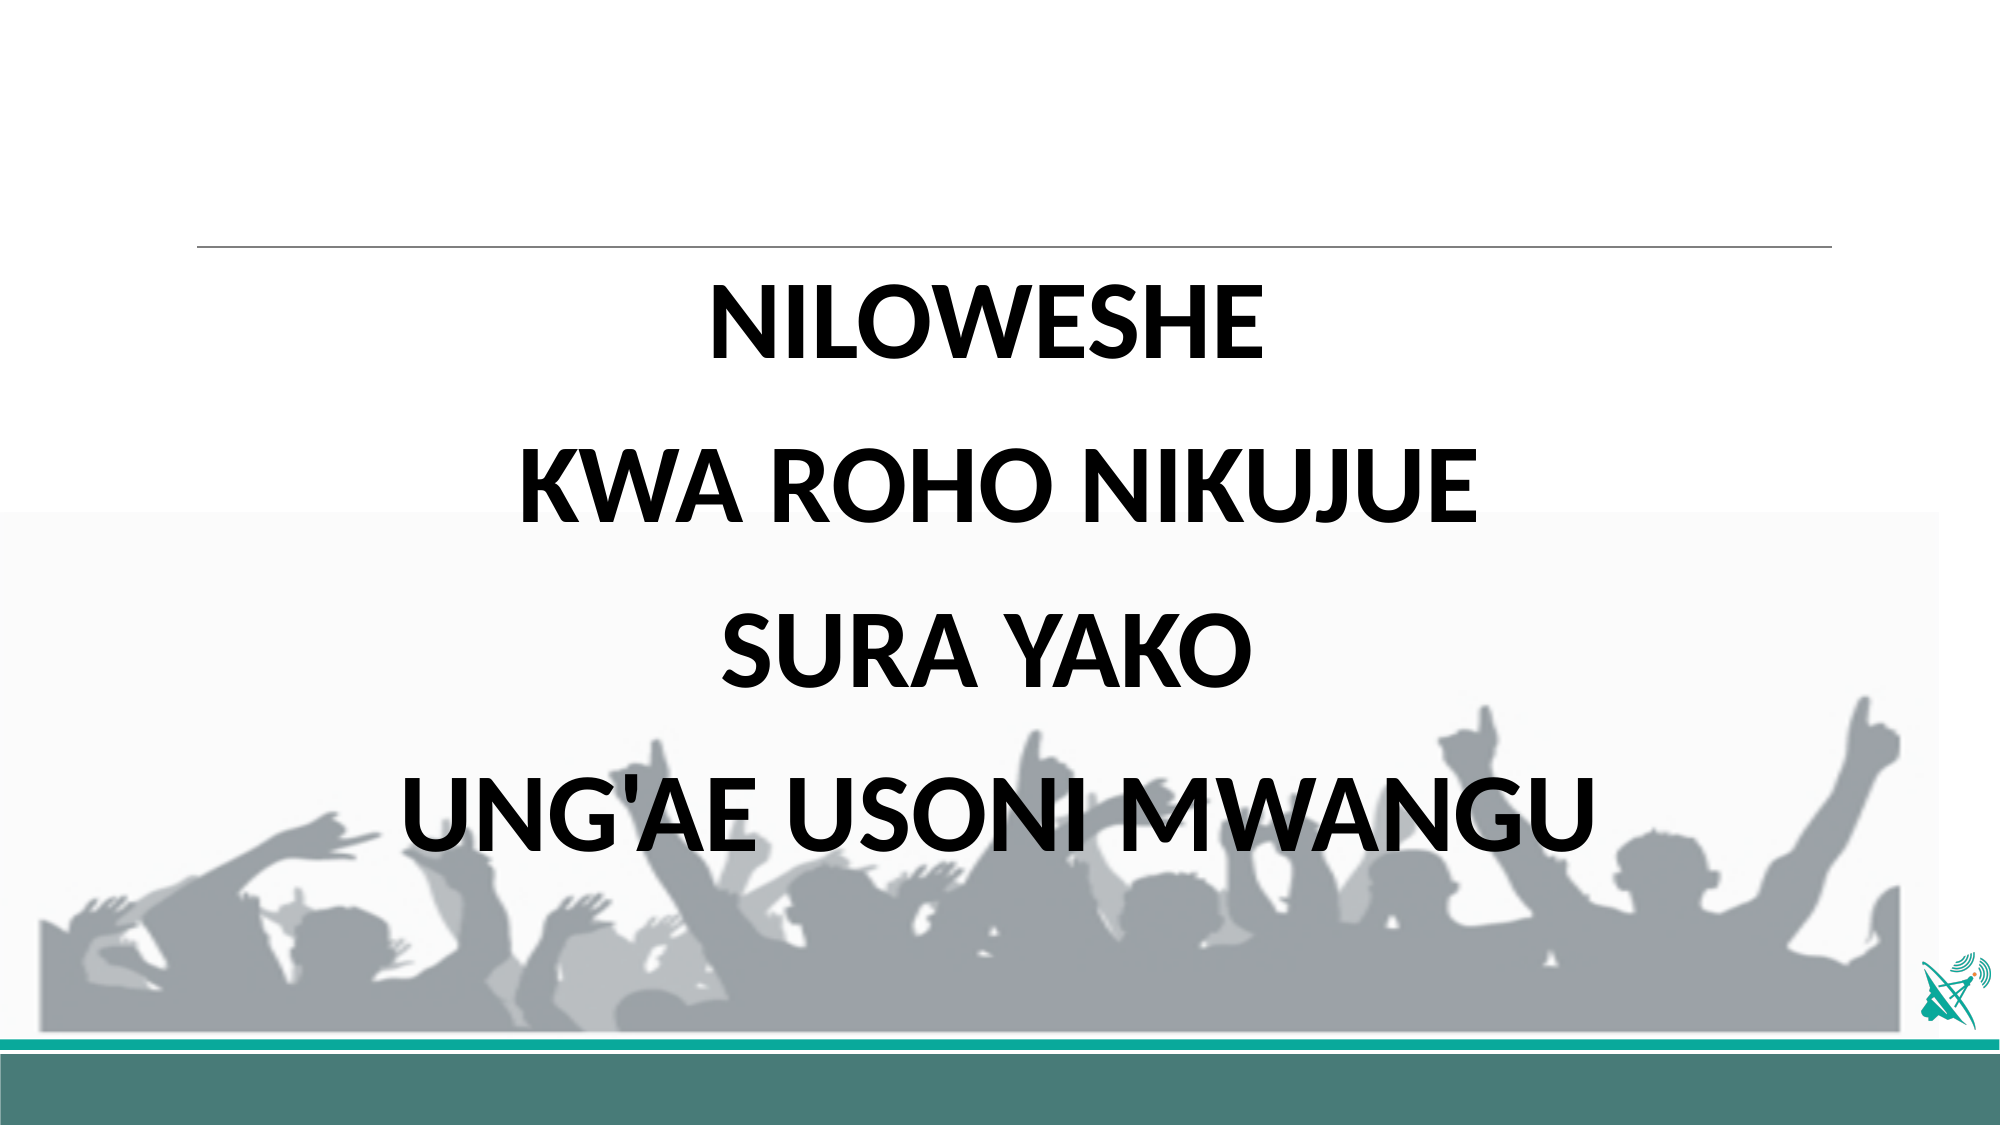

NILOWESHE
KWA ROHO NIKUJUE
SURA YAKO
UNG'AE USONI MWANGU